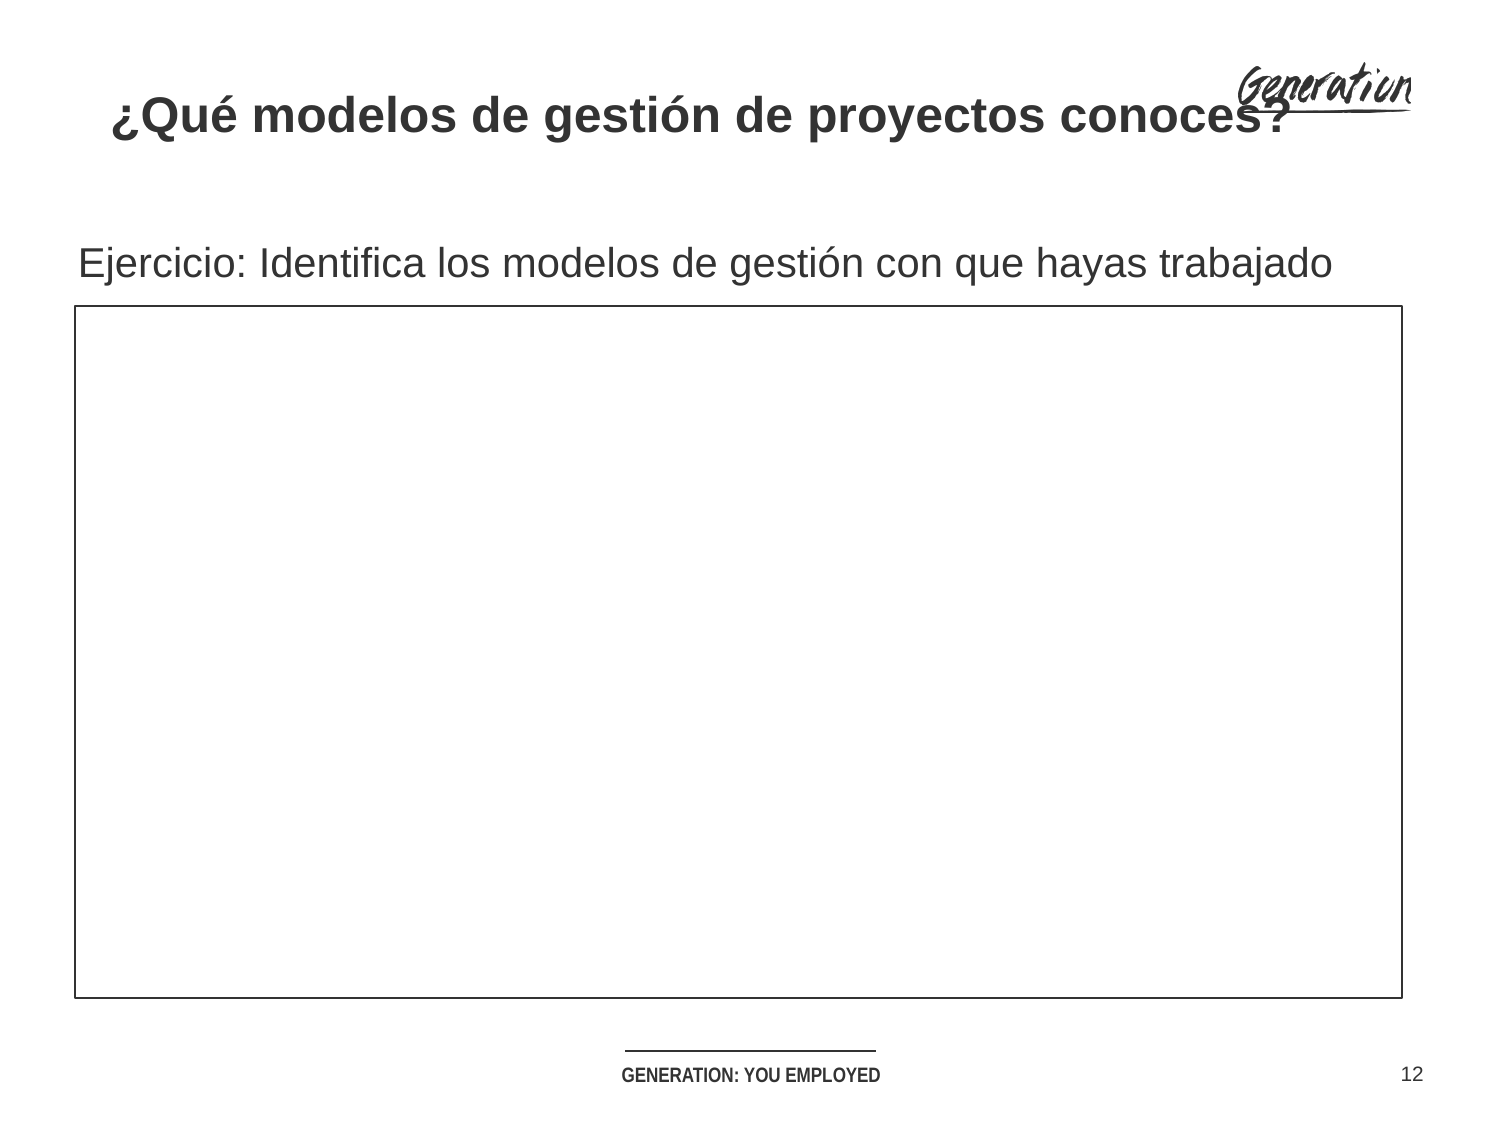

¿Qué modelos de gestión de proyectos conoces?
Ejercicio: Identifica los modelos de gestión con que hayas trabajado